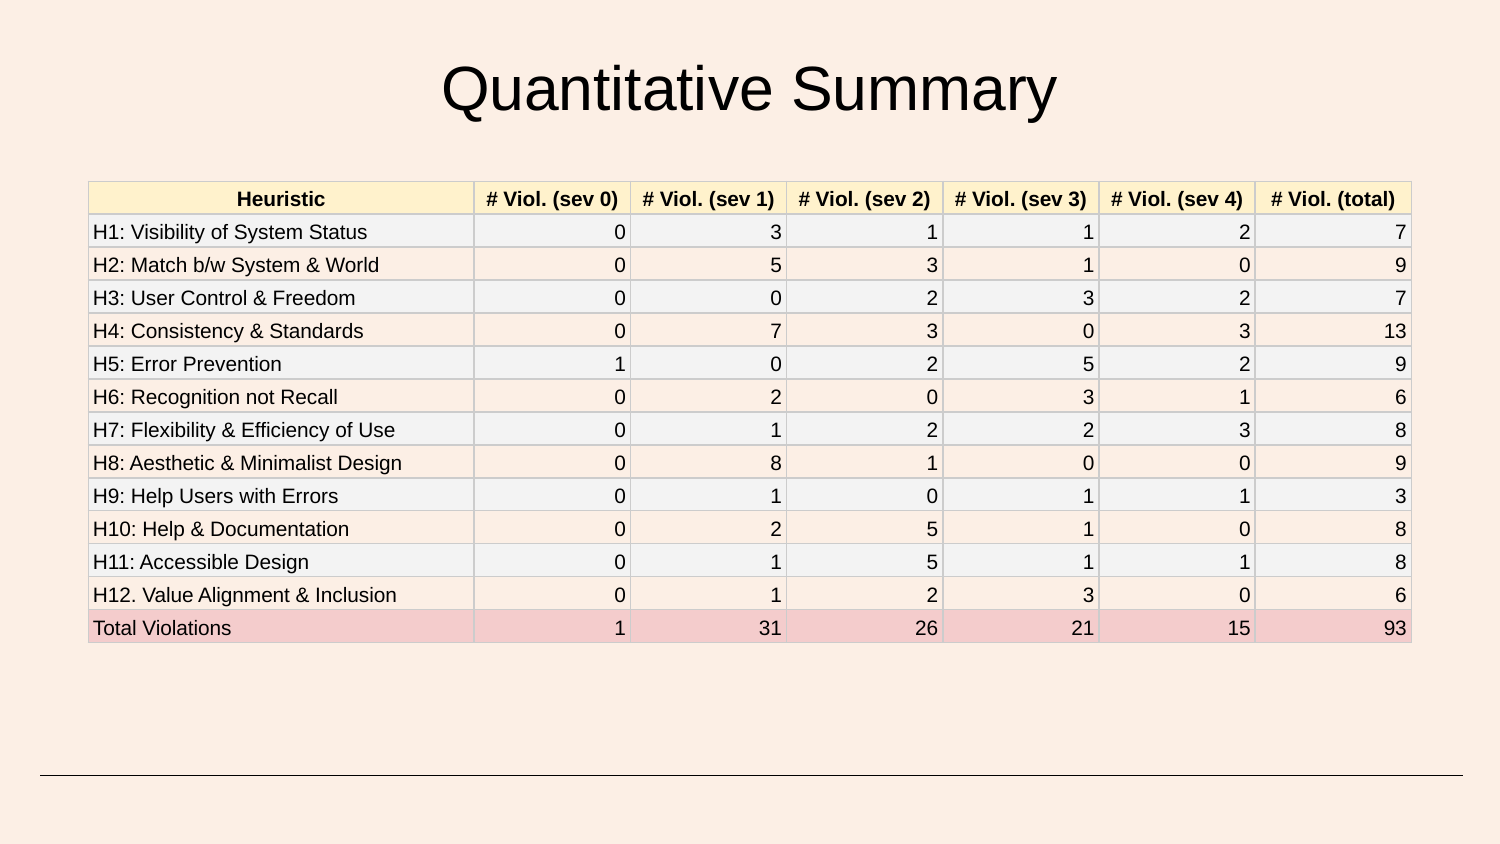

# Quantitative Summary
| Heuristic | # Viol. (sev 0) | # Viol. (sev 1) | # Viol. (sev 2) | # Viol. (sev 3) | # Viol. (sev 4) | # Viol. (total) |
| --- | --- | --- | --- | --- | --- | --- |
| H1: Visibility of System Status | 0 | 3 | 1 | 1 | 2 | 7 |
| H2: Match b/w System & World | 0 | 5 | 3 | 1 | 0 | 9 |
| H3: User Control & Freedom | 0 | 0 | 2 | 3 | 2 | 7 |
| H4: Consistency & Standards | 0 | 7 | 3 | 0 | 3 | 13 |
| H5: Error Prevention | 1 | 0 | 2 | 5 | 2 | 9 |
| H6: Recognition not Recall | 0 | 2 | 0 | 3 | 1 | 6 |
| H7: Flexibility & Efficiency of Use | 0 | 1 | 2 | 2 | 3 | 8 |
| H8: Aesthetic & Minimalist Design | 0 | 8 | 1 | 0 | 0 | 9 |
| H9: Help Users with Errors | 0 | 1 | 0 | 1 | 1 | 3 |
| H10: Help & Documentation | 0 | 2 | 5 | 1 | 0 | 8 |
| H11: Accessible Design | 0 | 1 | 5 | 1 | 1 | 8 |
| H12. ​​Value Alignment & Inclusion | 0 | 1 | 2 | 3 | 0 | 6 |
| Total Violations | 1 | 31 | 26 | 21 | 15 | 93 |